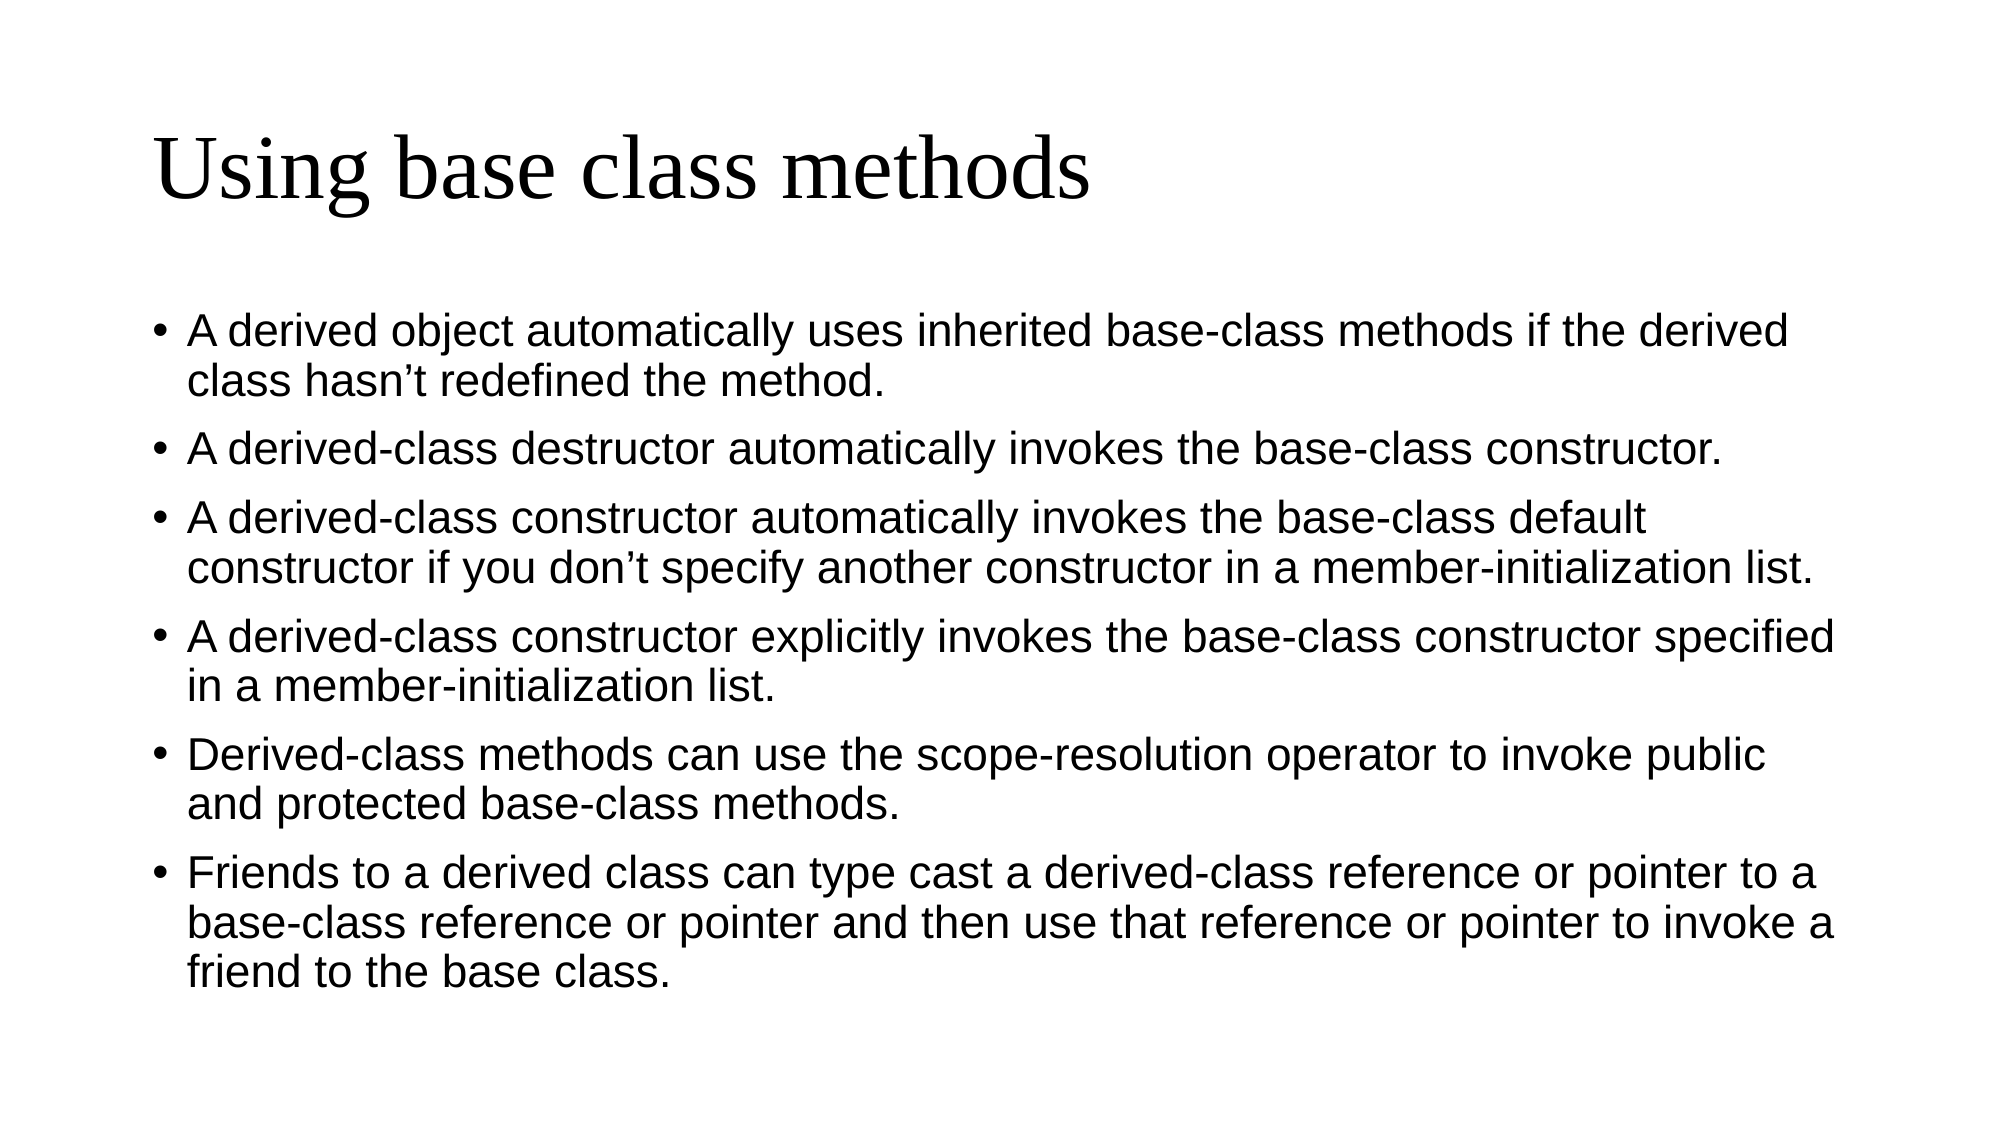

# Using base class methods
A derived object automatically uses inherited base-class methods if the derived class hasn’t redefined the method.
A derived-class destructor automatically invokes the base-class constructor.
A derived-class constructor automatically invokes the base-class default constructor if you don’t specify another constructor in a member-initialization list.
A derived-class constructor explicitly invokes the base-class constructor specified in a member-initialization list.
Derived-class methods can use the scope-resolution operator to invoke public and protected base-class methods.
Friends to a derived class can type cast a derived-class reference or pointer to a base-class reference or pointer and then use that reference or pointer to invoke a friend to the base class.